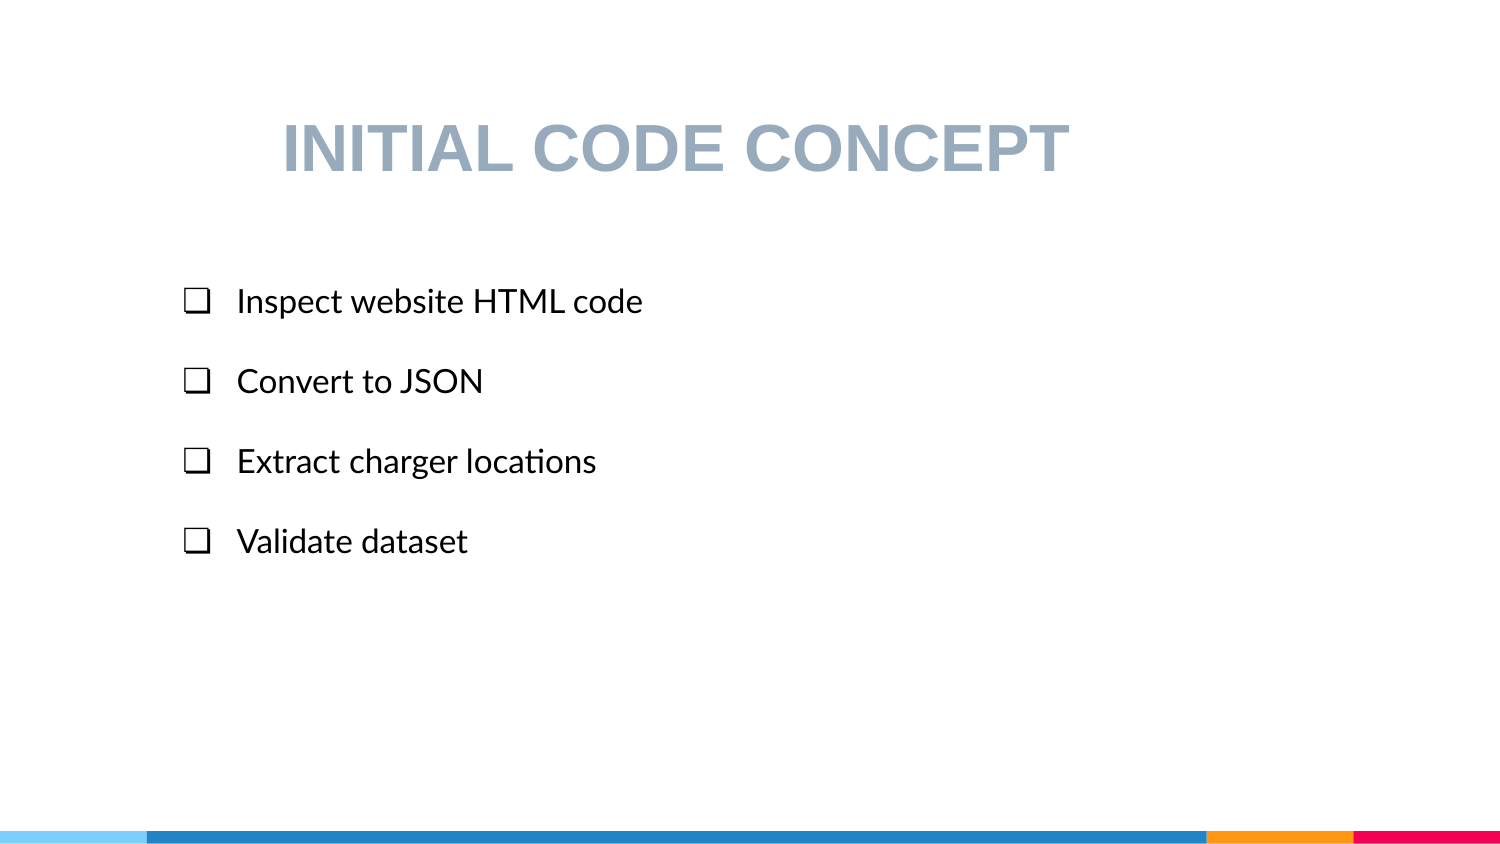

# INITIAL CODE CONCEPT
Inspect website HTML code
Convert to JSON
Extract charger locations
Validate dataset